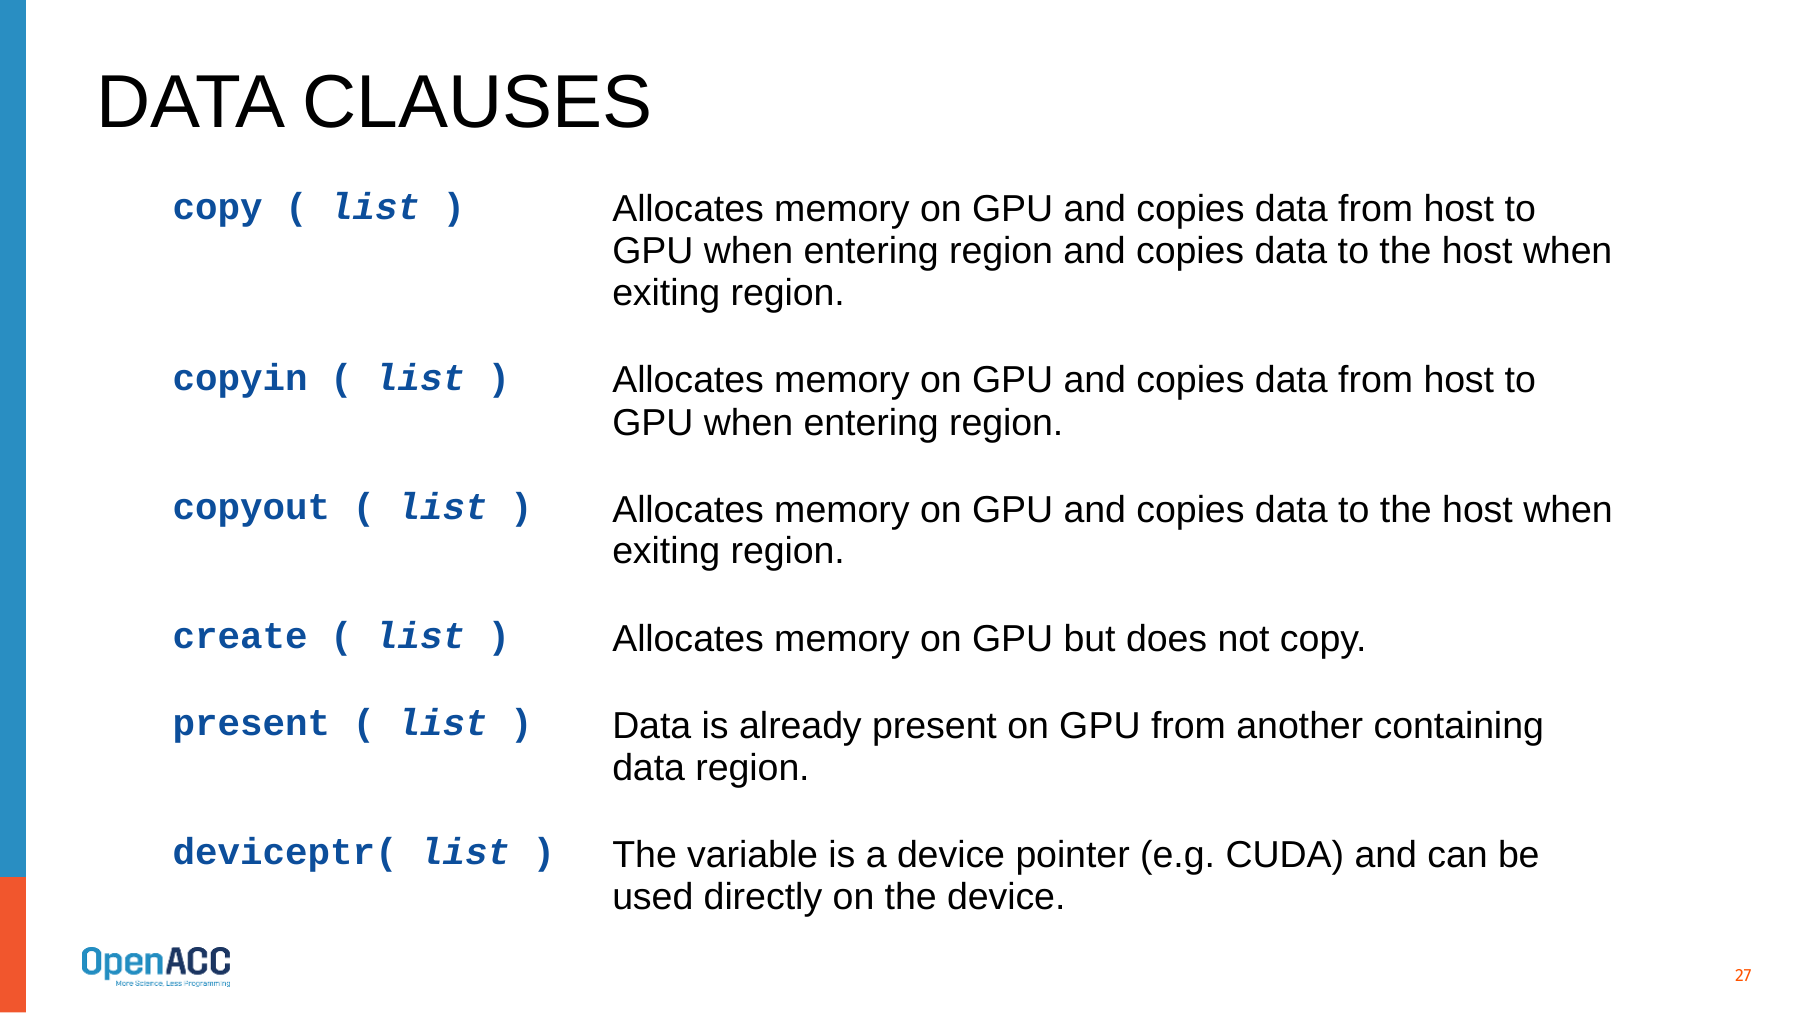

# Data Clauses
| copy ( list ) | Allocates memory on GPU and copies data from host to GPU when entering region and copies data to the host when exiting region. |
| --- | --- |
| copyin ( list ) | Allocates memory on GPU and copies data from host to GPU when entering region. |
| copyout ( list ) | Allocates memory on GPU and copies data to the host when exiting region. |
| create ( list ) | Allocates memory on GPU but does not copy. |
| present ( list ) | Data is already present on GPU from another containing data region. |
| deviceptr( list ) | The variable is a device pointer (e.g. CUDA) and can be used directly on the device. |